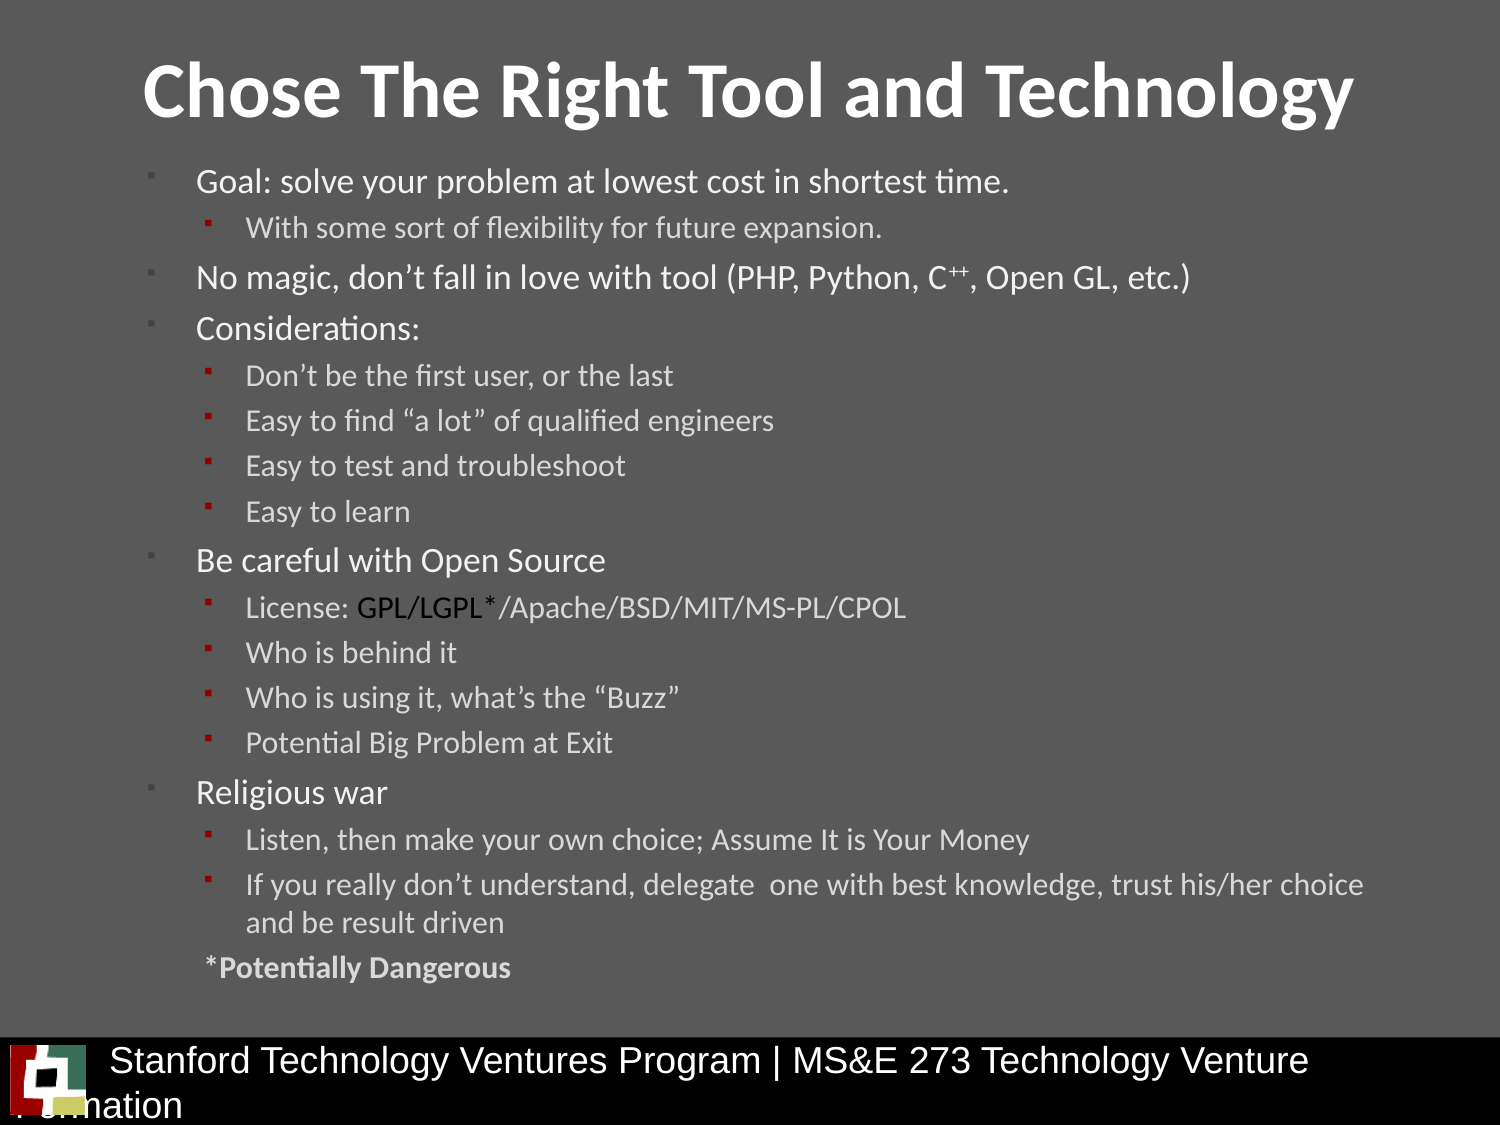

# Chose The Right Tool and Technology
Goal: solve your problem at lowest cost in shortest time.
With some sort of flexibility for future expansion.
No magic, don’t fall in love with tool (PHP, Python, C++, Open GL, etc.)
Considerations:
Don’t be the first user, or the last
Easy to find “a lot” of qualified engineers
Easy to test and troubleshoot
Easy to learn
Be careful with Open Source
License: GPL/LGPL*/Apache/BSD/MIT/MS-PL/CPOL
Who is behind it
Who is using it, what’s the “Buzz”
Potential Big Problem at Exit
Religious war
Listen, then make your own choice; Assume It is Your Money
If you really don’t understand, delegate  one with best knowledge, trust his/her choice and be result driven
*Potentially Dangerous